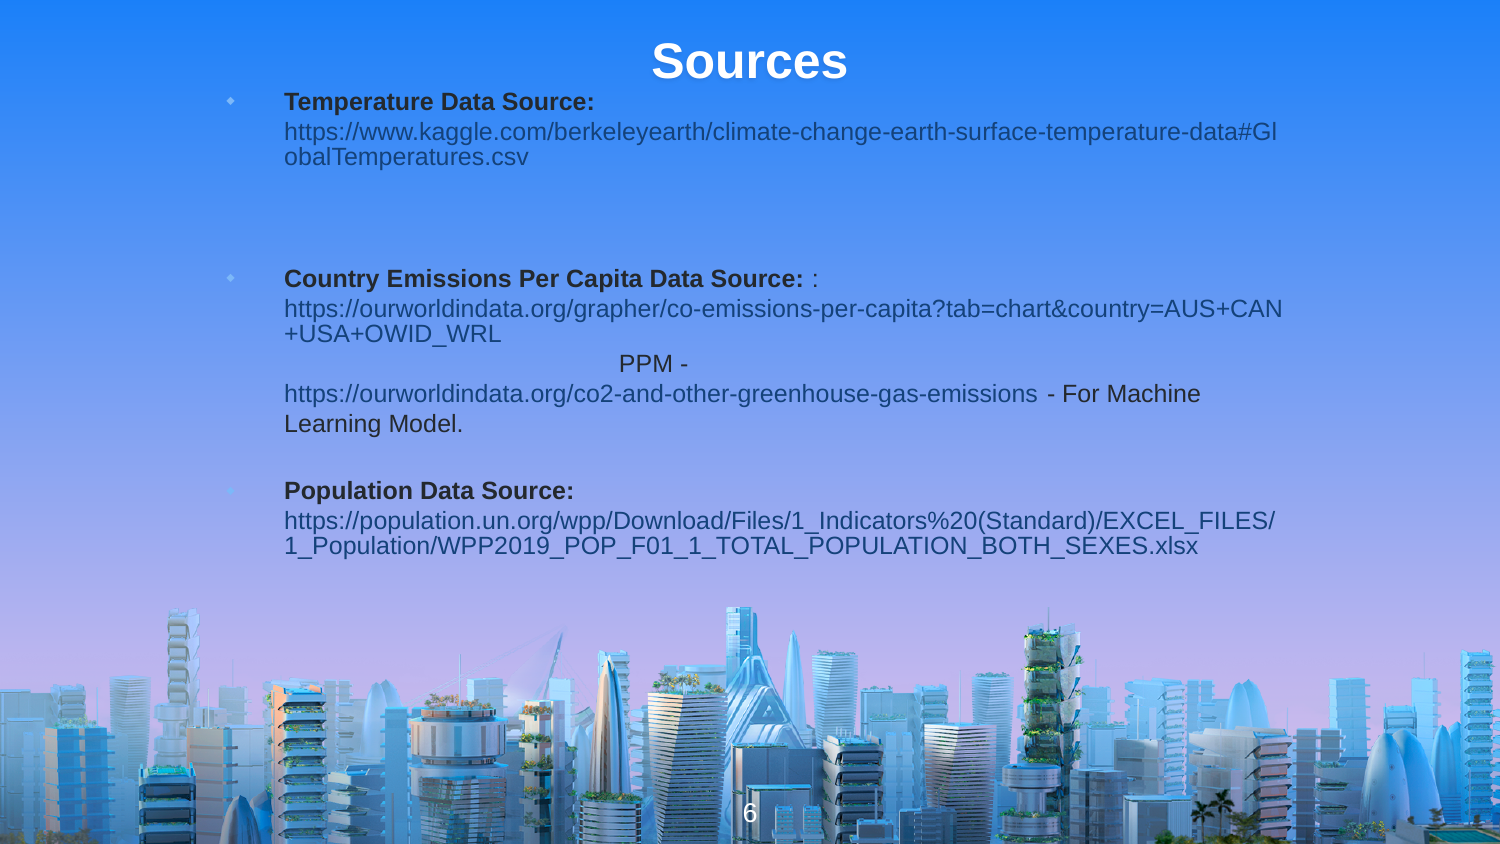

Sources
Temperature Data Source: https://www.kaggle.com/berkeleyearth/climate-change-earth-surface-temperature-data#GlobalTemperatures.csv
Country Emissions Per Capita Data Source: : https://ourworldindata.org/grapher/co-emissions-per-capita?tab=chart&country=AUS+CAN+USA+OWID_WRL                                                PPM - https://ourworldindata.org/co2-and-other-greenhouse-gas-emissions - For Machine Learning Model.
Population Data Source: https://population.un.org/wpp/Download/Files/1_Indicators%20(Standard)/EXCEL_FILES/1_Population/WPP2019_POP_F01_1_TOTAL_POPULATION_BOTH_SEXES.xlsx
6